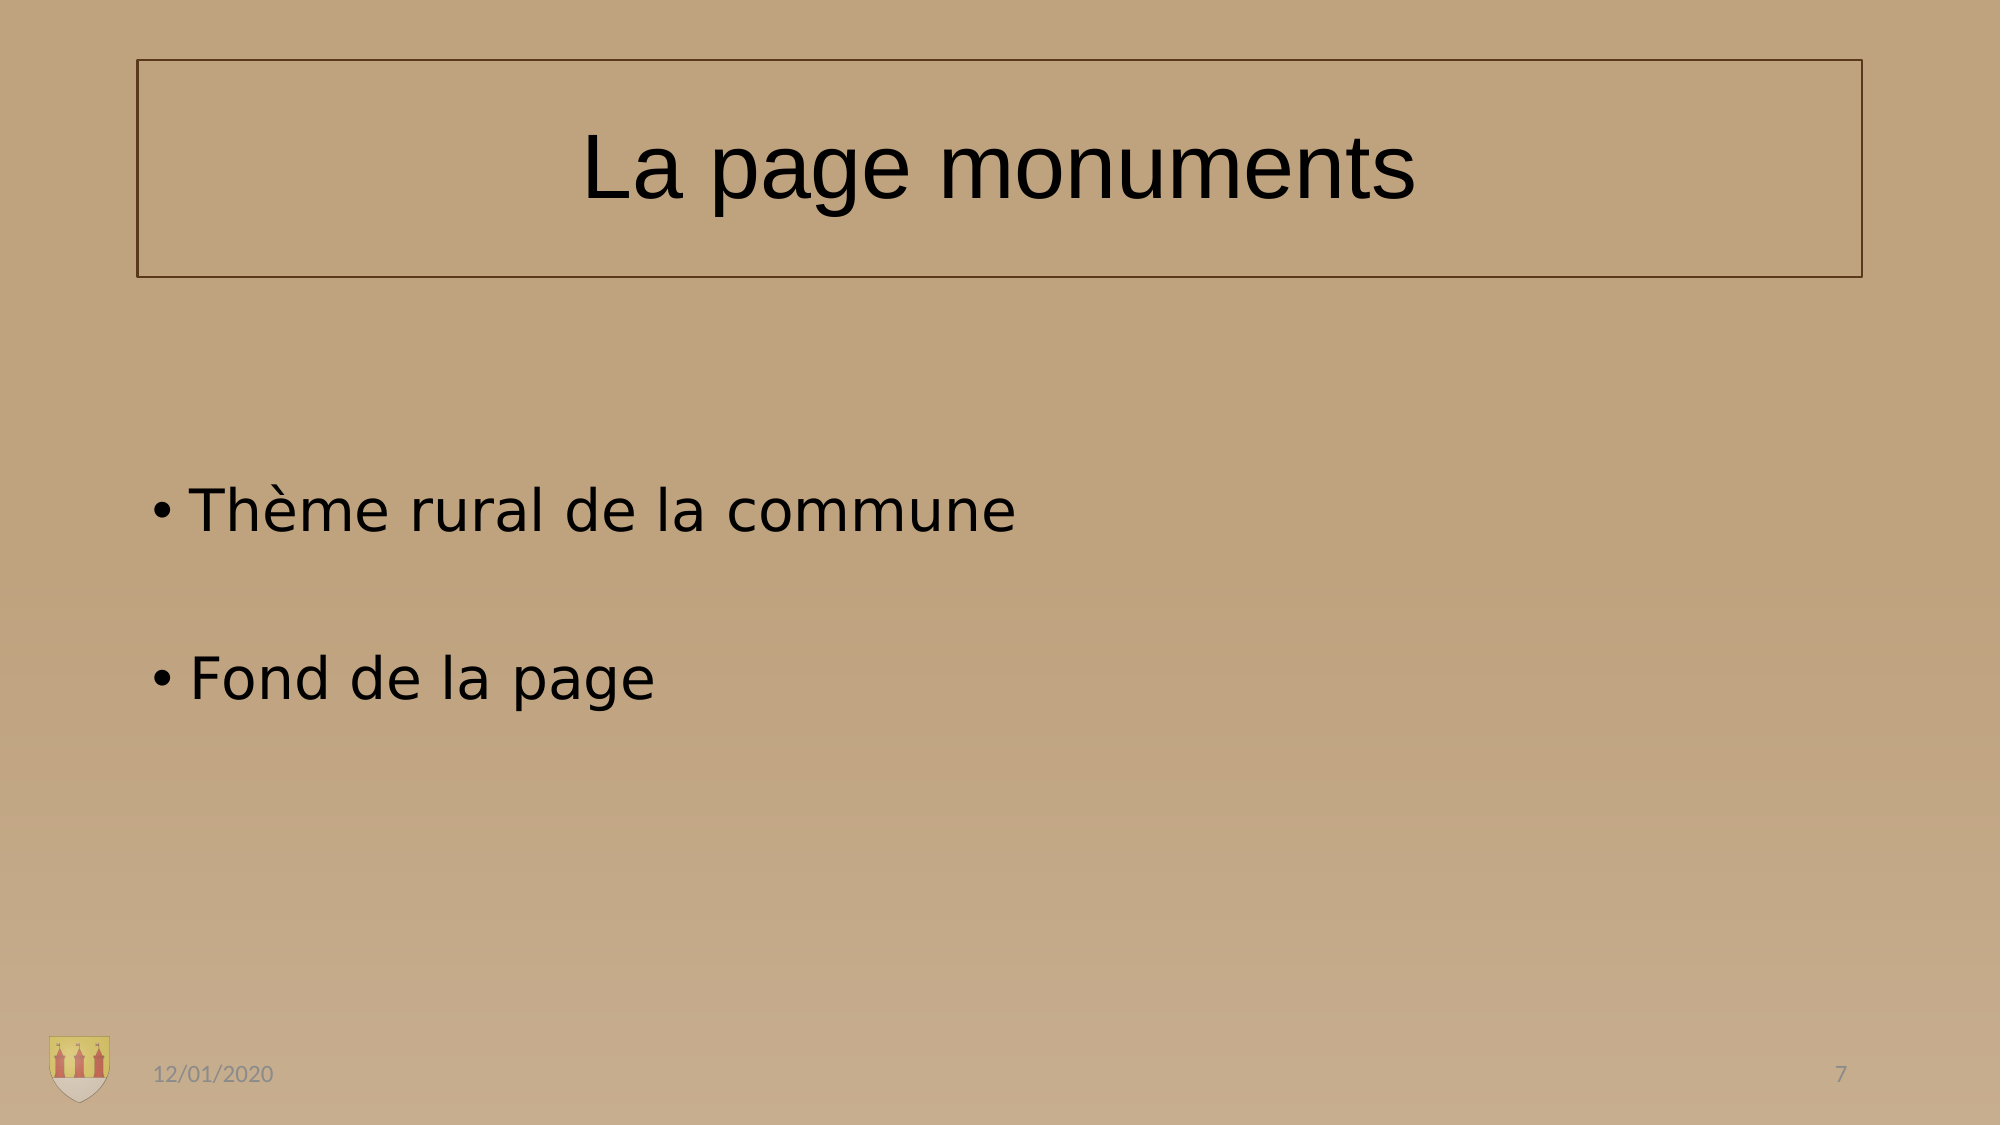

# La page monuments

Thème rural de la commune

Fond de la page

12/01/2020

7